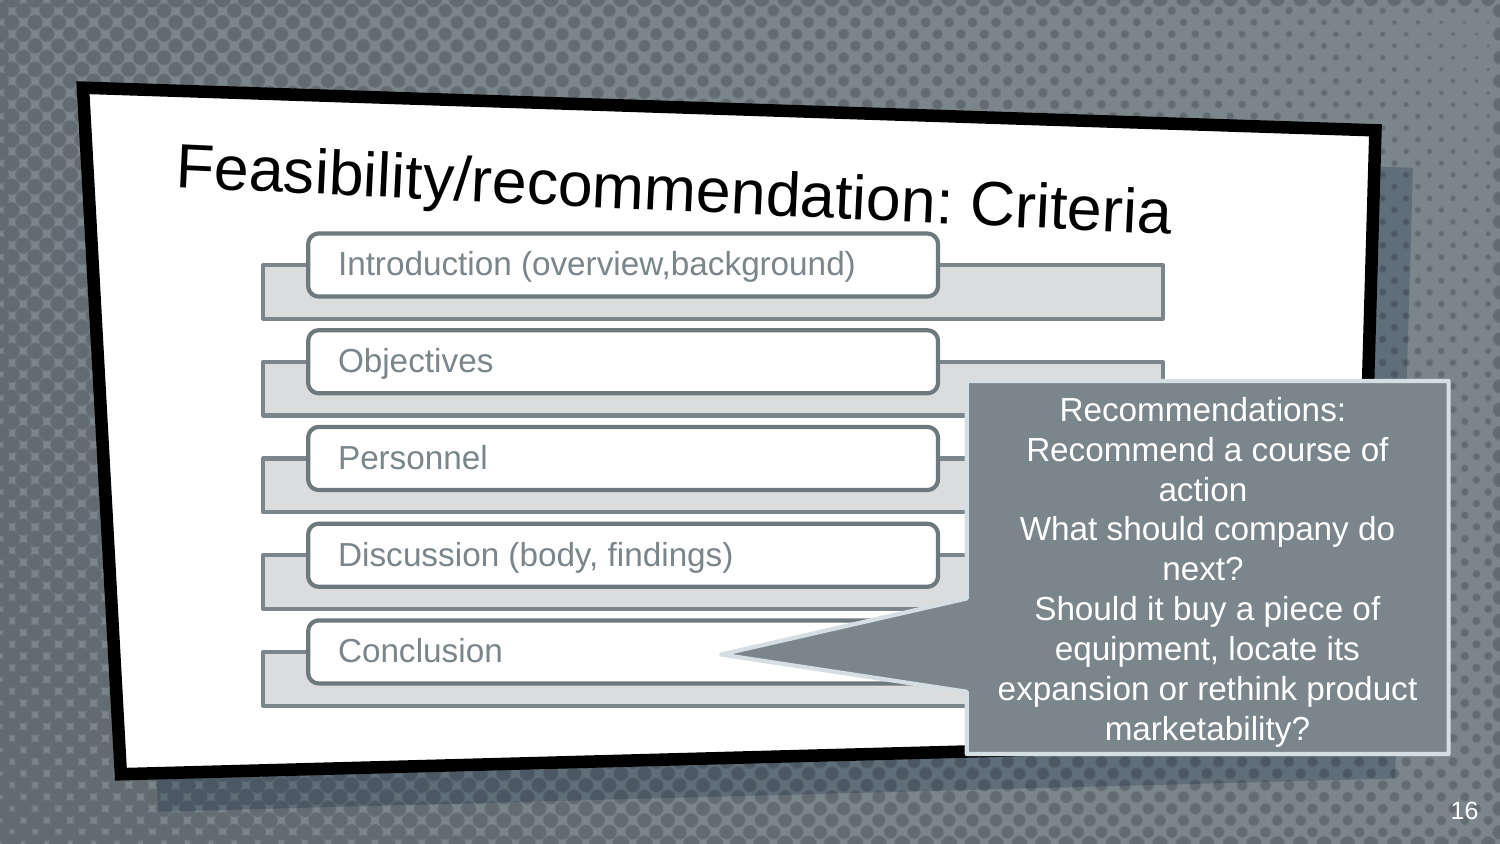

# Feasibility/recommendation: Criteria
Introduction (overview,background)
Objectives
Personnel
Discussion (body, findings)
Conclusion
Recommendations:
Recommend a course of action
What should company do next?
Should it buy a piece of equipment, locate its expansion or rethink product marketability?
16